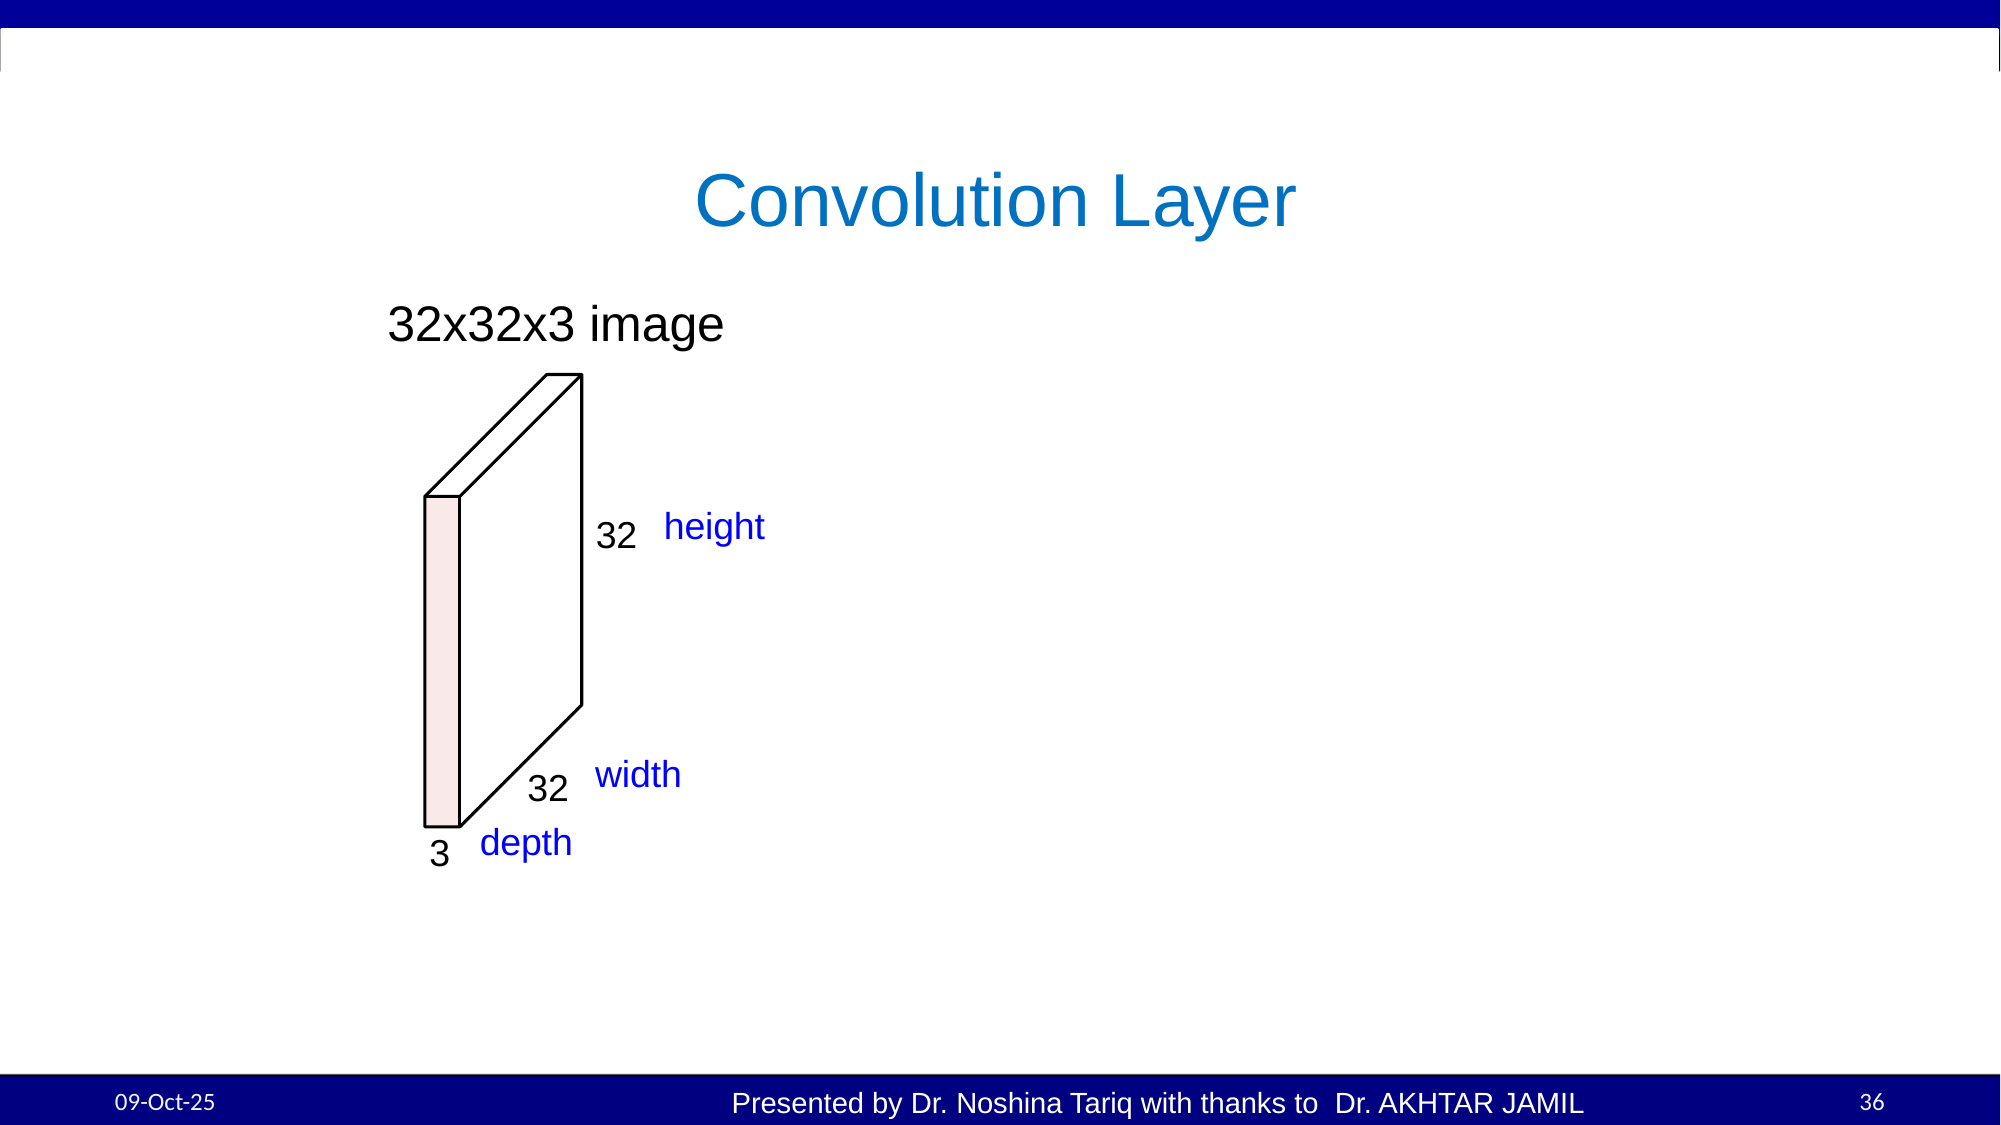

# Convolution Layer
32x32x3 image

height
32
width
32
depth
3
09-Oct-25
36
Presented by Dr. Noshina Tariq with thanks to  Dr. AKHTAR JAMIL